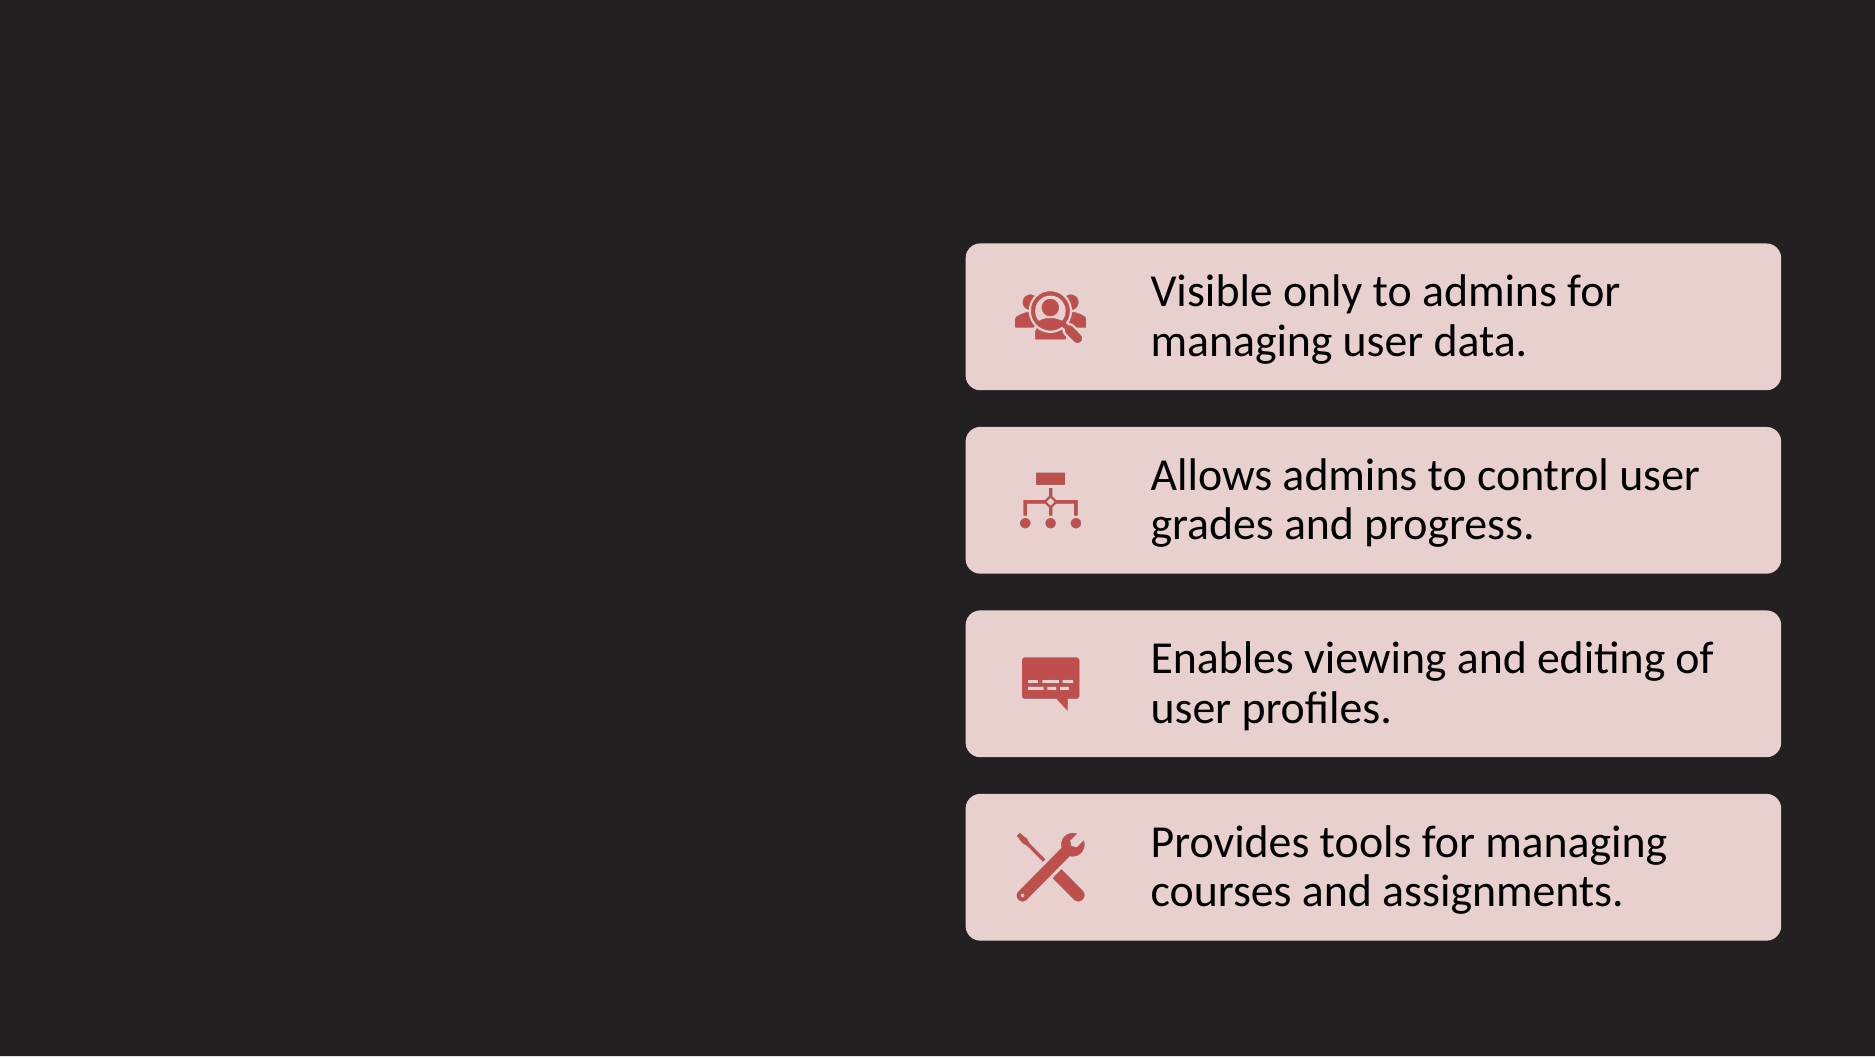

Visible only to admins for managing user data.
Allows admins to control user grades and progress.
Enables viewing and editing of user profiles.
Provides tools for managing courses and assignments.